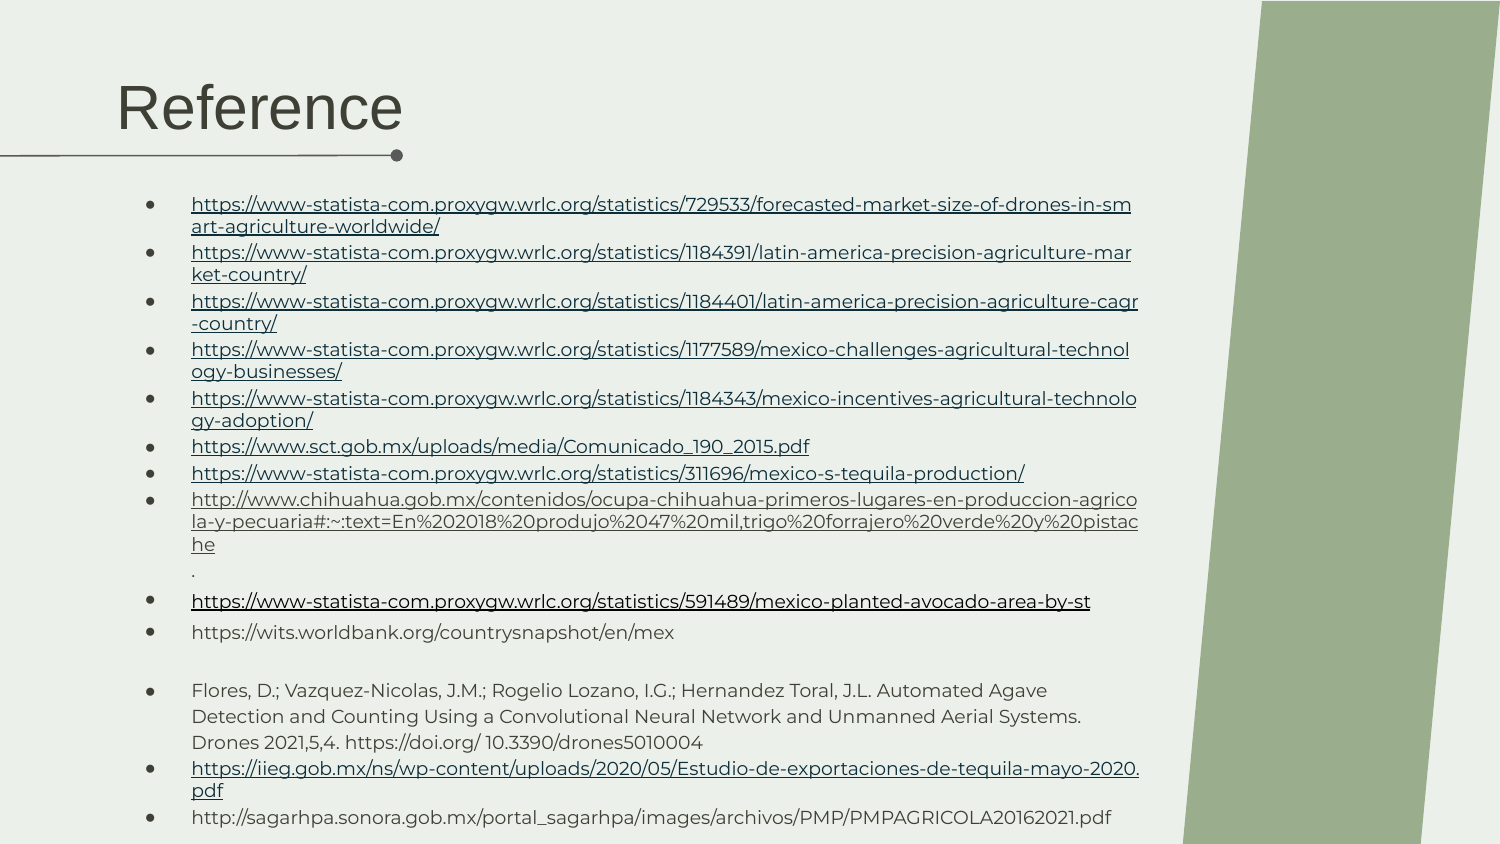

# Reference
https://www-statista-com.proxygw.wrlc.org/statistics/729533/forecasted-market-size-of-drones-in-smart-agriculture-worldwide/
https://www-statista-com.proxygw.wrlc.org/statistics/1184391/latin-america-precision-agriculture-market-country/
https://www-statista-com.proxygw.wrlc.org/statistics/1184401/latin-america-precision-agriculture-cagr-country/
https://www-statista-com.proxygw.wrlc.org/statistics/1177589/mexico-challenges-agricultural-technology-businesses/
https://www-statista-com.proxygw.wrlc.org/statistics/1184343/mexico-incentives-agricultural-technology-adoption/
https://www.sct.gob.mx/uploads/media/Comunicado_190_2015.pdf
https://www-statista-com.proxygw.wrlc.org/statistics/311696/mexico-s-tequila-production/
http://www.chihuahua.gob.mx/contenidos/ocupa-chihuahua-primeros-lugares-en-produccion-agricola-y-pecuaria#:~:text=En%202018%20produjo%2047%20mil,trigo%20forrajero%20verde%20y%20pistache.
https://www-statista-com.proxygw.wrlc.org/statistics/591489/mexico-planted-avocado-area-by-st
https://wits.worldbank.org/countrysnapshot/en/mex
Flores, D.; Vazquez-Nicolas, J.M.; Rogelio Lozano, I.G.; Hernandez Toral, J.L. Automated Agave Detection and Counting Using a Convolutional Neural Network and Unmanned Aerial Systems. Drones 2021,5,4. https://doi.org/ 10.3390/drones5010004
https://iieg.gob.mx/ns/wp-content/uploads/2020/05/Estudio-de-exportaciones-de-tequila-mayo-2020.pdf
http://sagarhpa.sonora.gob.mx/portal_sagarhpa/images/archivos/PMP/PMPAGRICOLA20162021.pdf